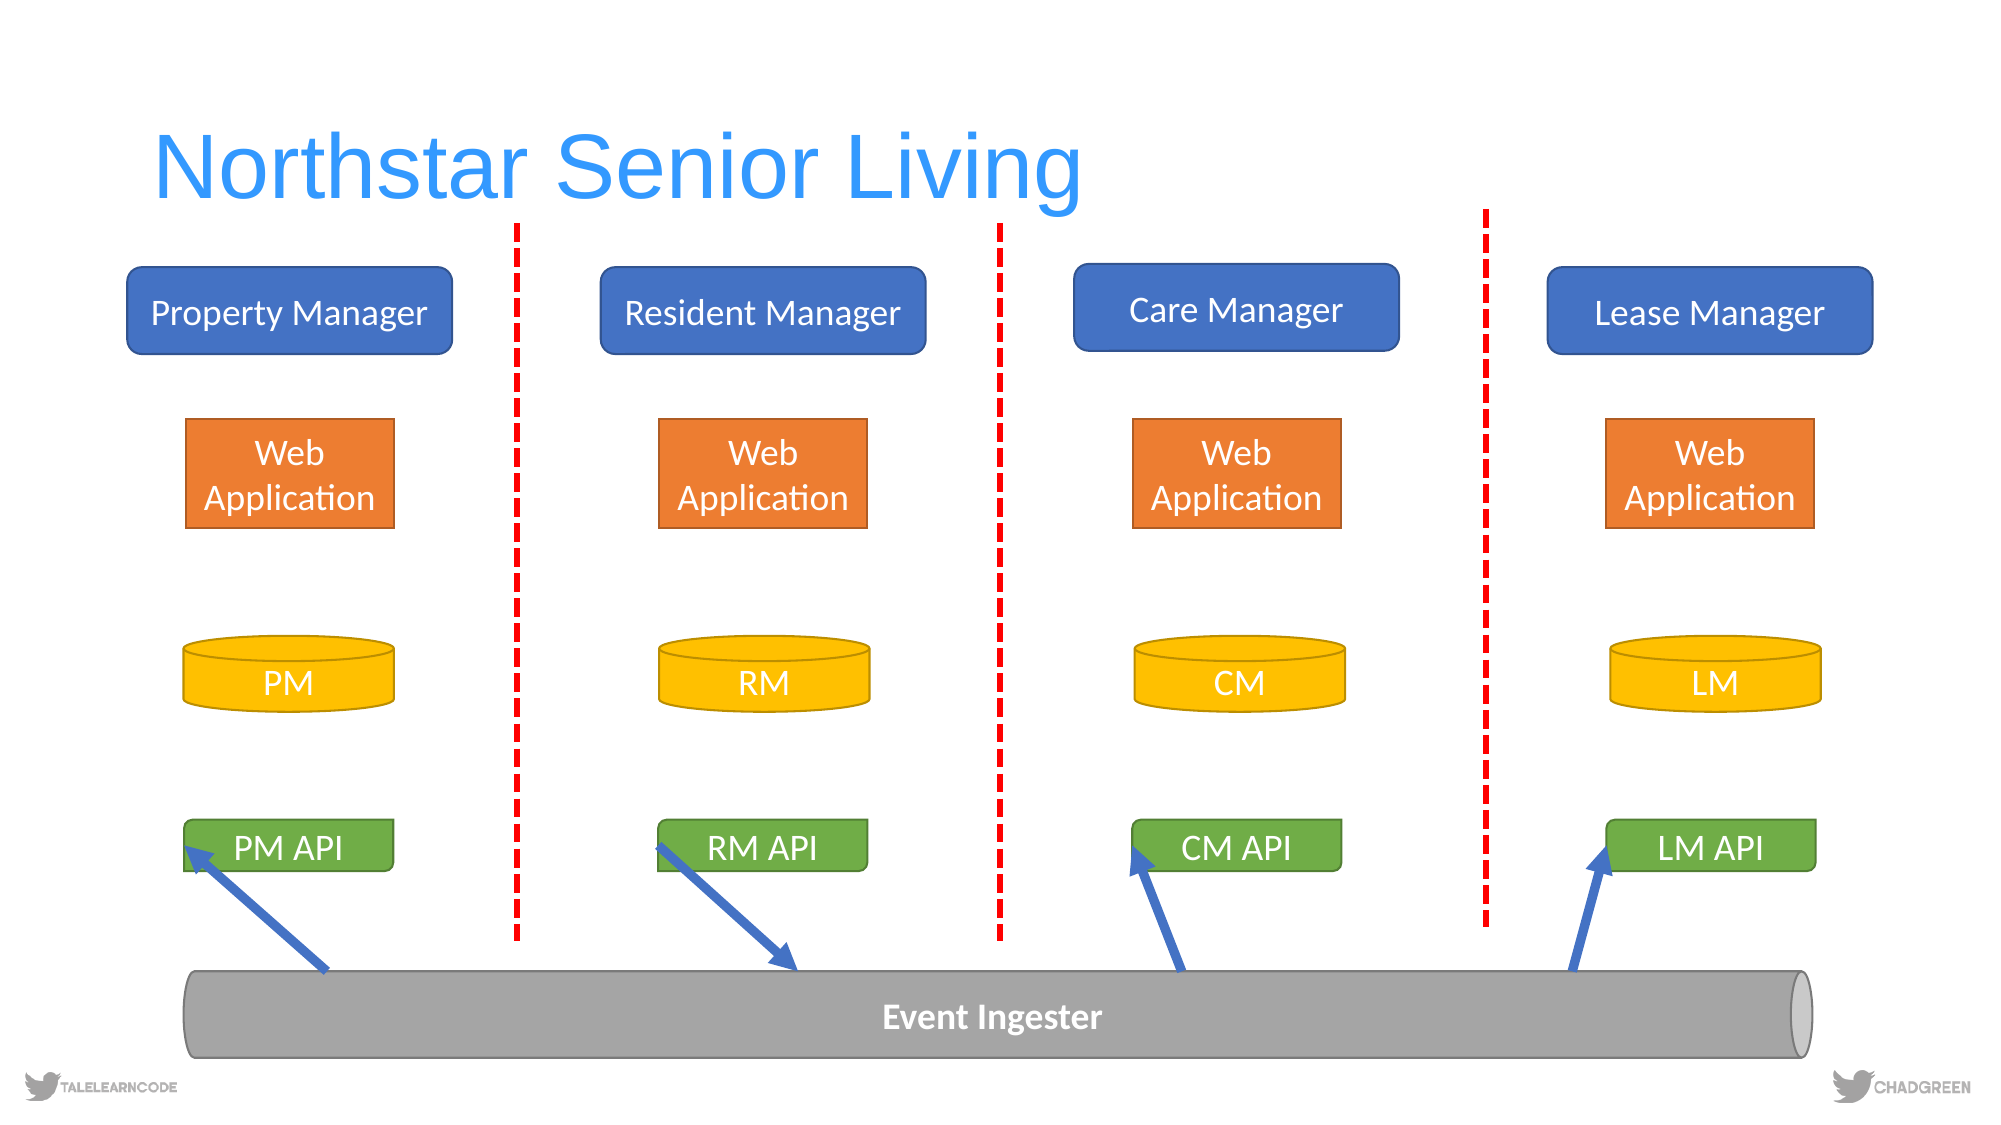

# Northstar Senior Living
Event Ingester
Care Manager
Property Manager
Resident Manager
Lease Manager
Web Application
Web Application
Web Application
Web Application
PM
RM
CM
LM
PM API
RM API
CM API
LM API